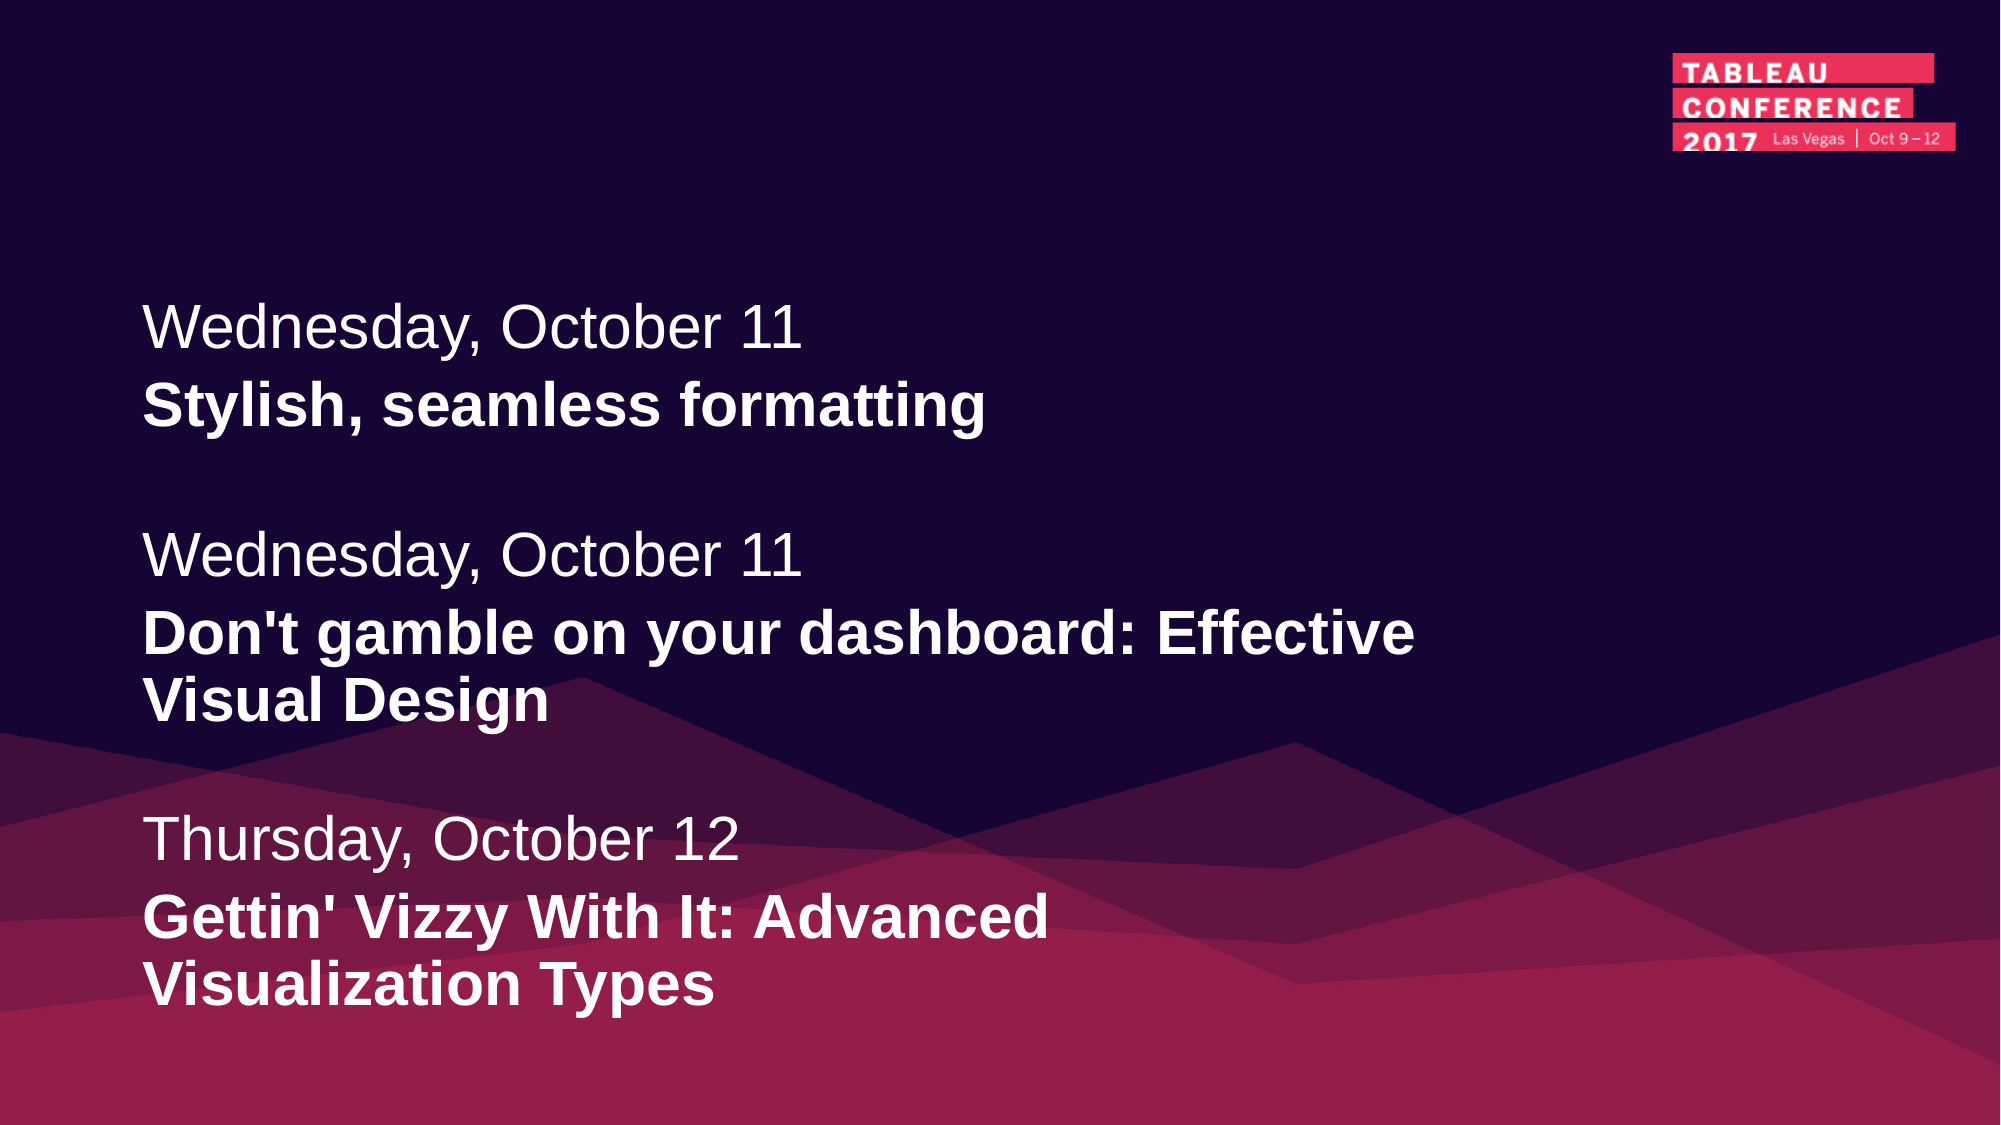

Wednesday, October 11
Stylish, seamless formatting

Wednesday, October 11
Don't gamble on your dashboard: Effective Visual Design
Thursday, October 12
Gettin' Vizzy With It: Advanced Visualization Types